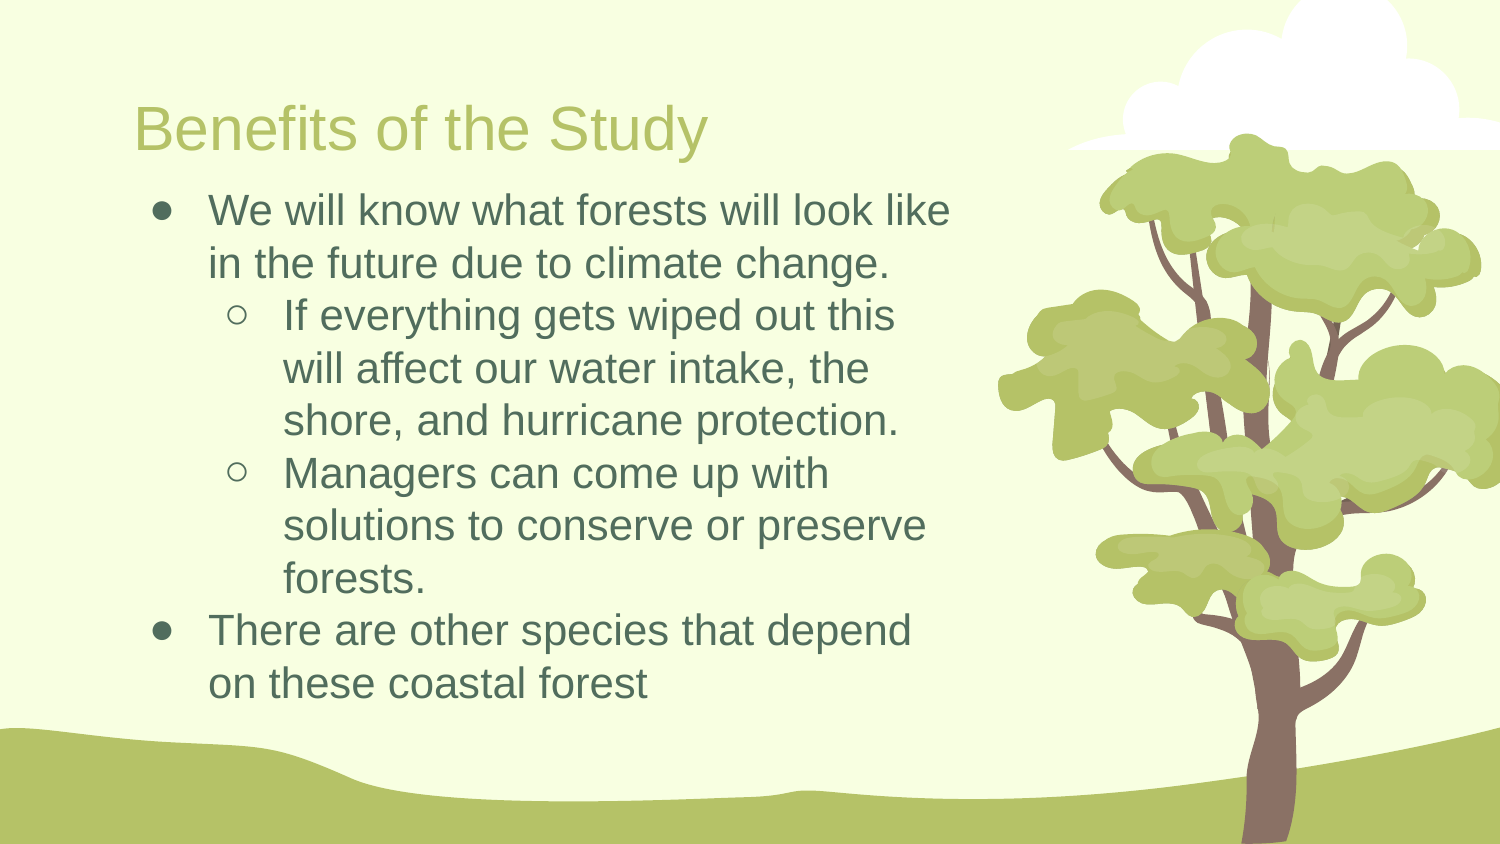

# Benefits of the Study

We will know what forests will look like in the future due to climate change.
If everything gets wiped out this will affect our water intake, the shore, and hurricane protection.
Managers can come up with solutions to conserve or preserve forests.
There are other species that depend on these coastal forest